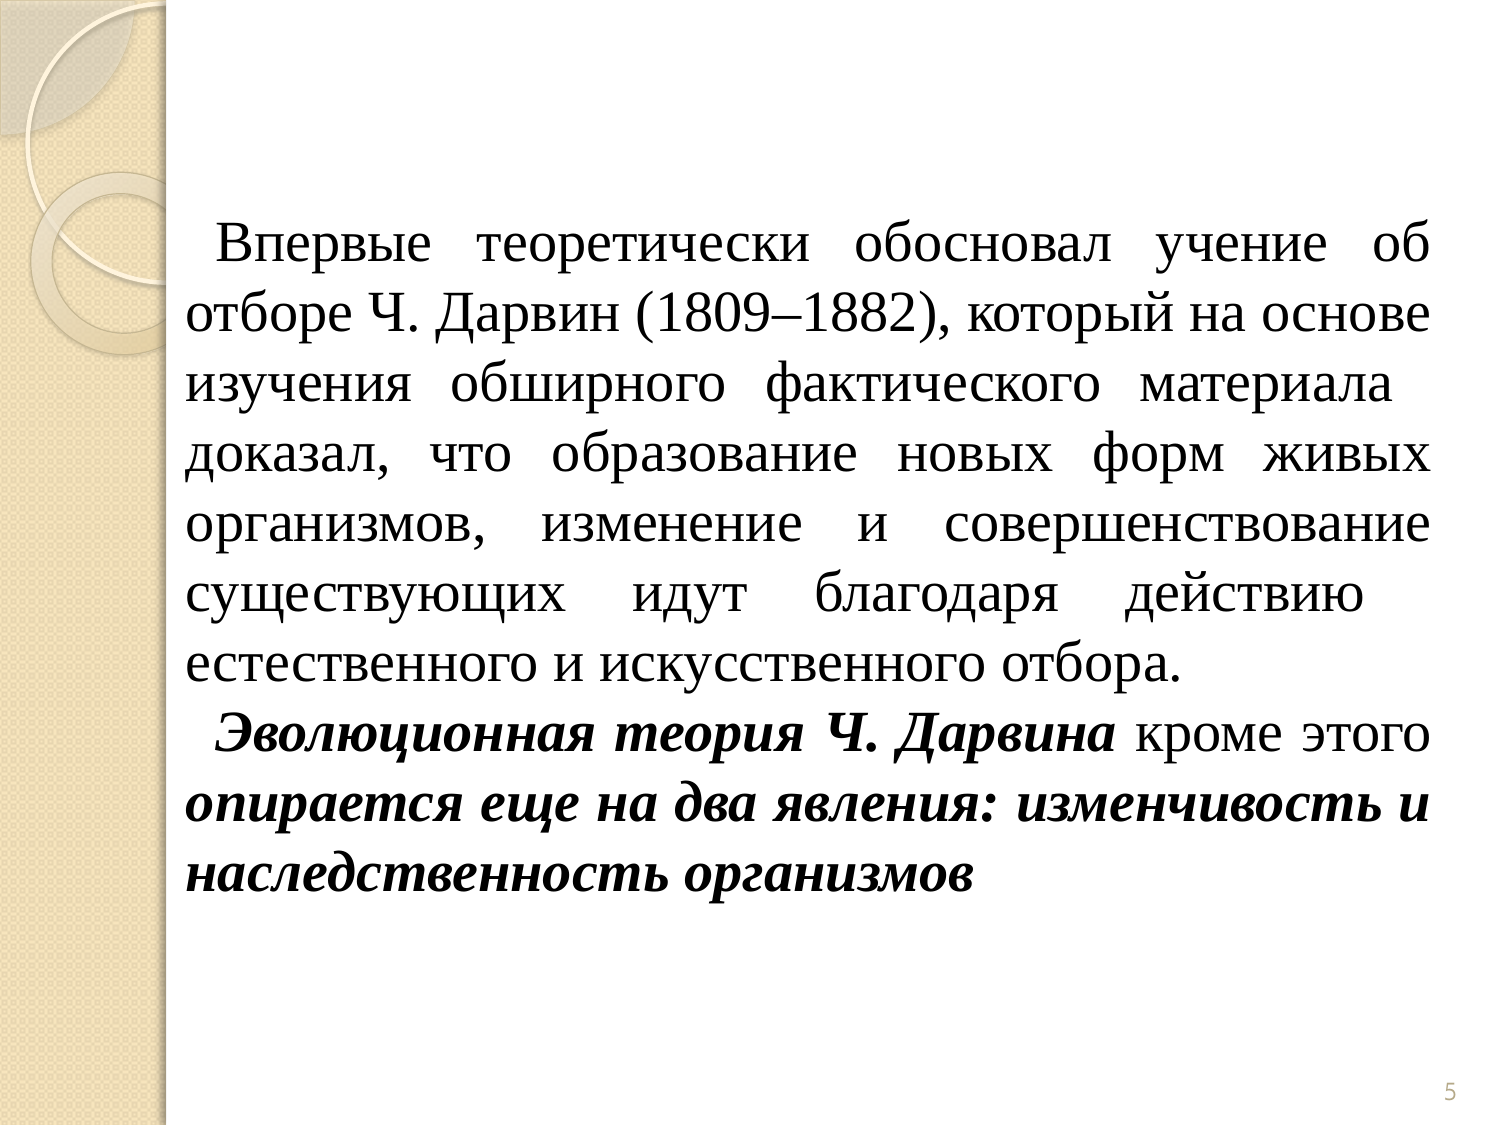

Впервые теоретически обосновал учение об отборе Ч. Дарвин (1809–1882), который на основе изучения обширного фактического материала  доказал, что образование новых форм живых организмов, изменение и совершенствование существующих идут благодаря действию  естественного и искусственного отбора.
Эволюционная теория Ч. Дарвина кроме этого опирается еще на два явления: изменчивость и наследственность организмов
5